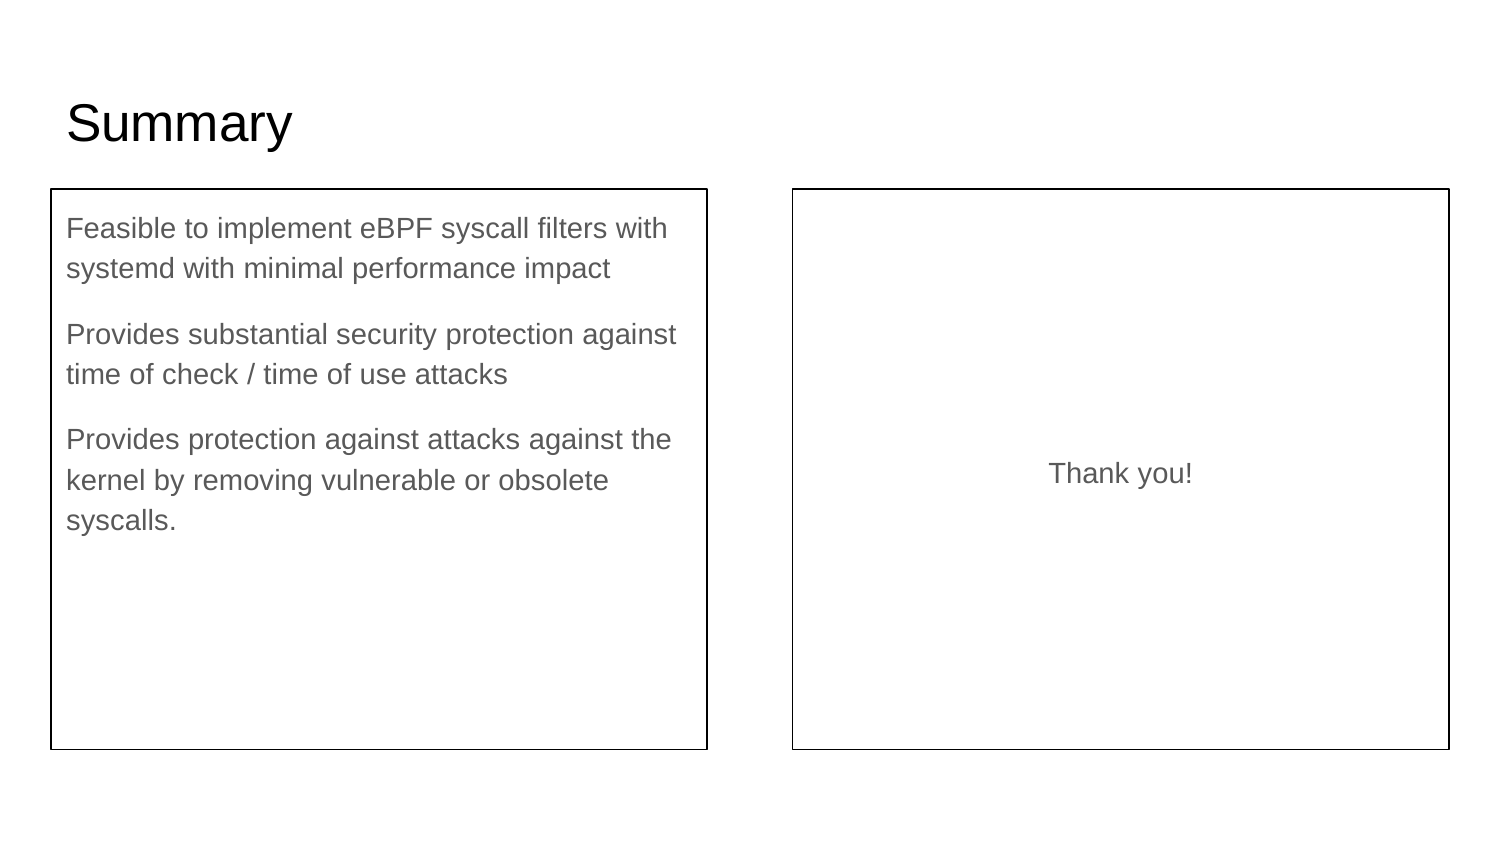

# Summary
Feasible to implement eBPF syscall filters with systemd with minimal performance impact
Provides substantial security protection against time of check / time of use attacks
Provides protection against attacks against the kernel by removing vulnerable or obsolete syscalls.
Thank you!